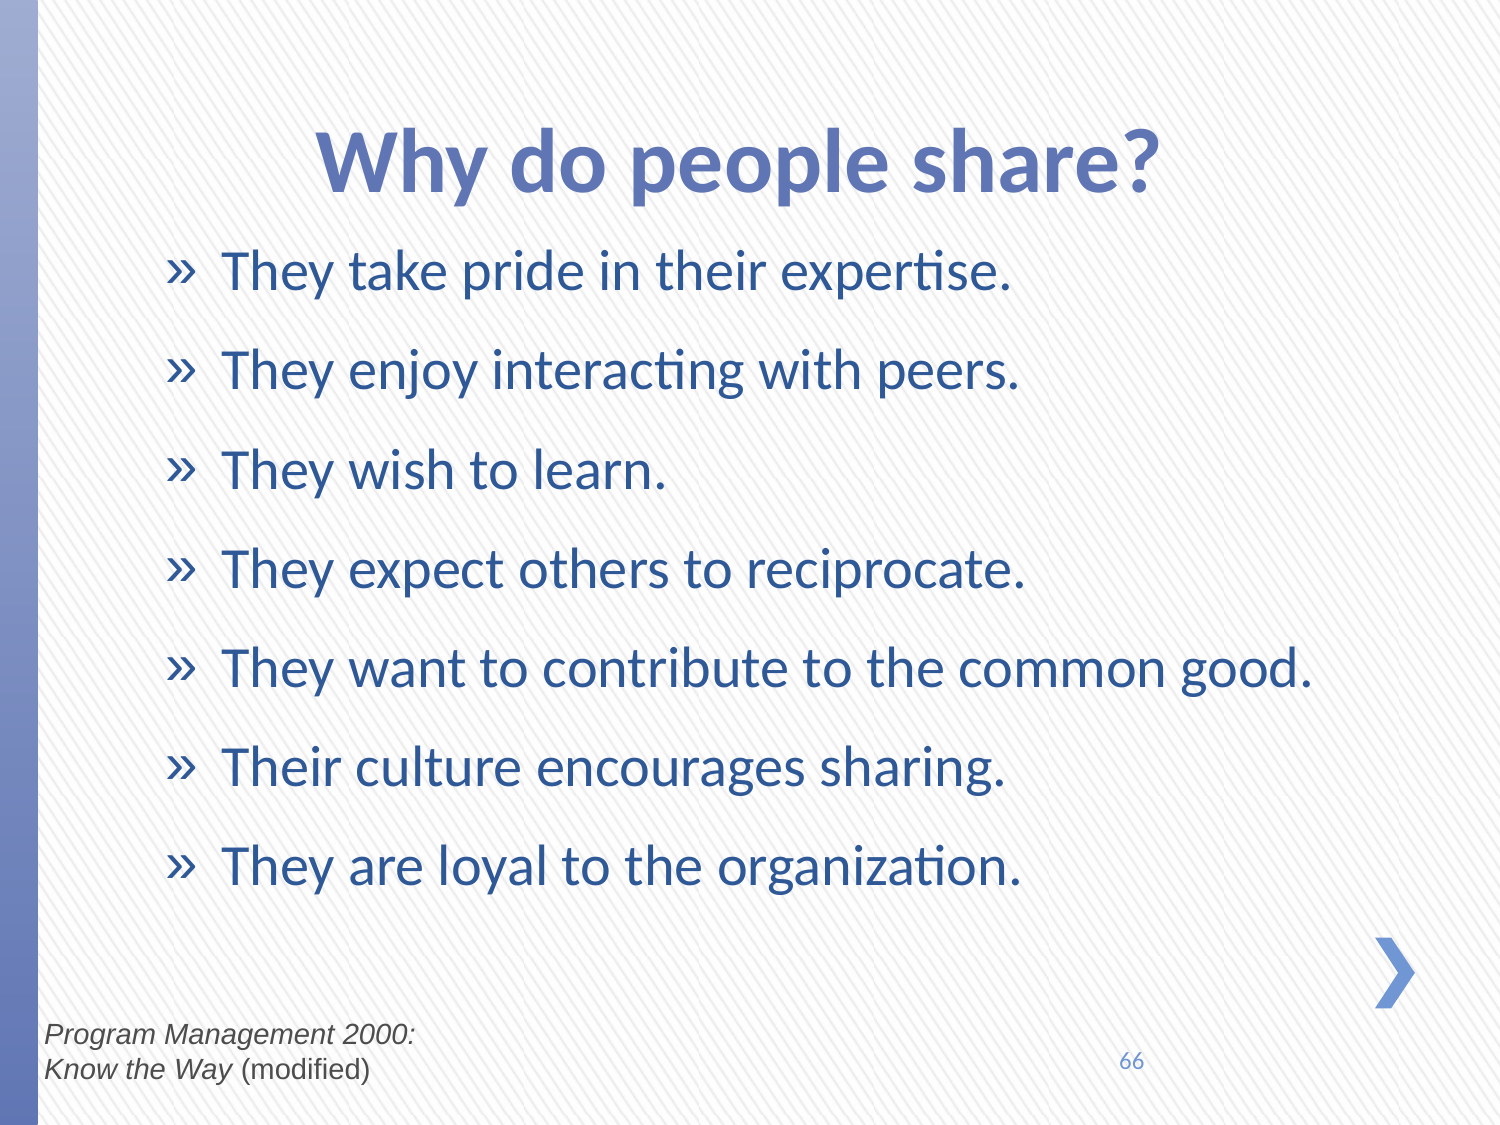

# Why do people share?
They take pride in their expertise.
They enjoy interacting with peers.
They wish to learn.
They expect others to reciprocate.
They want to contribute to the common good.
Their culture encourages sharing.
They are loyal to the organization.
Program Management 2000: Know the Way (modified)
66